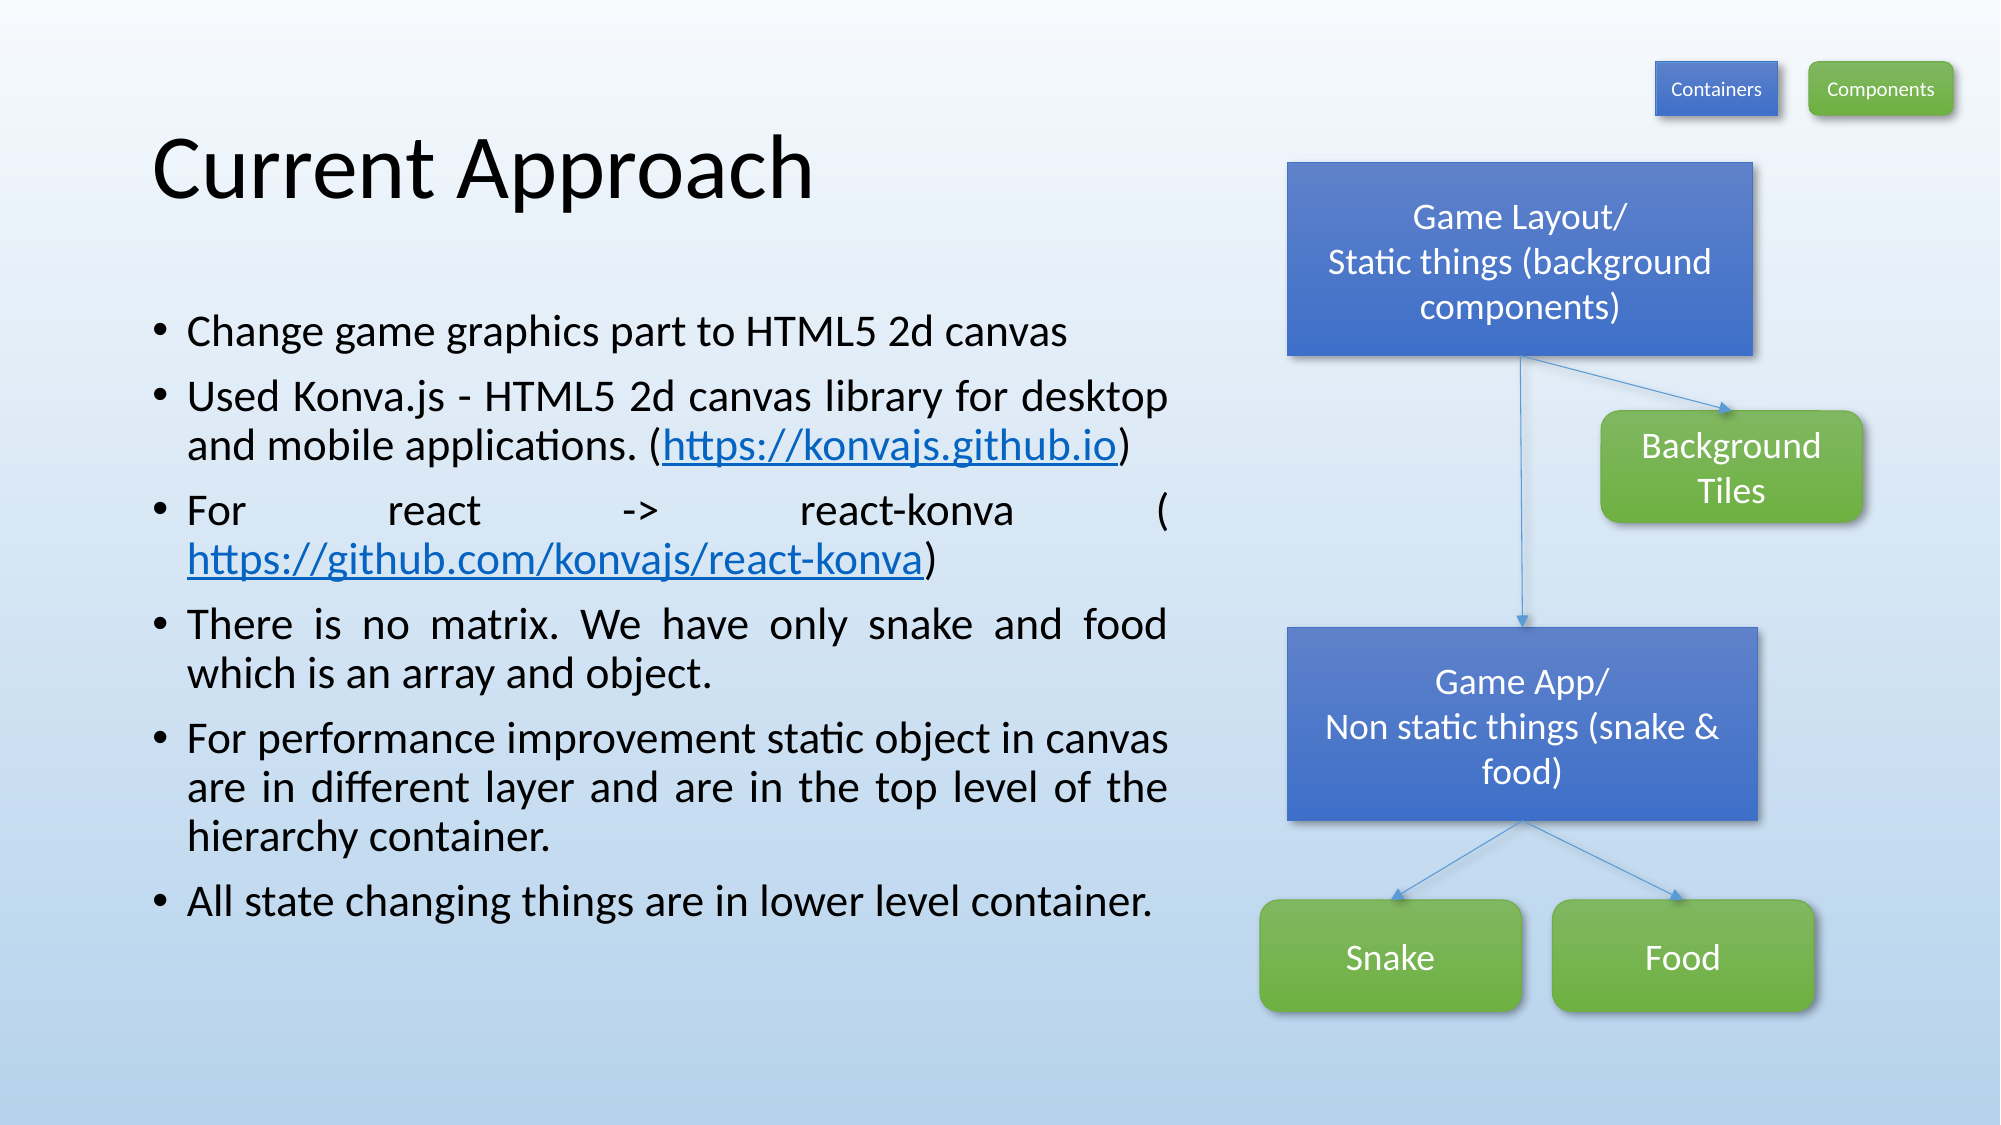

# Current Approach
Containers
Components
Game Layout/
Static things (background components)
Change game graphics part to HTML5 2d canvas
Used Konva.js - HTML5 2d canvas library for desktop and mobile applications. (https://konvajs.github.io)
For react -> react-konva (https://github.com/konvajs/react-konva)
There is no matrix. We have only snake and food which is an array and object.
For performance improvement static object in canvas are in different layer and are in the top level of the hierarchy container.
All state changing things are in lower level container.
Background Tiles
Game App/
Non static things (snake & food)
Food
Snake